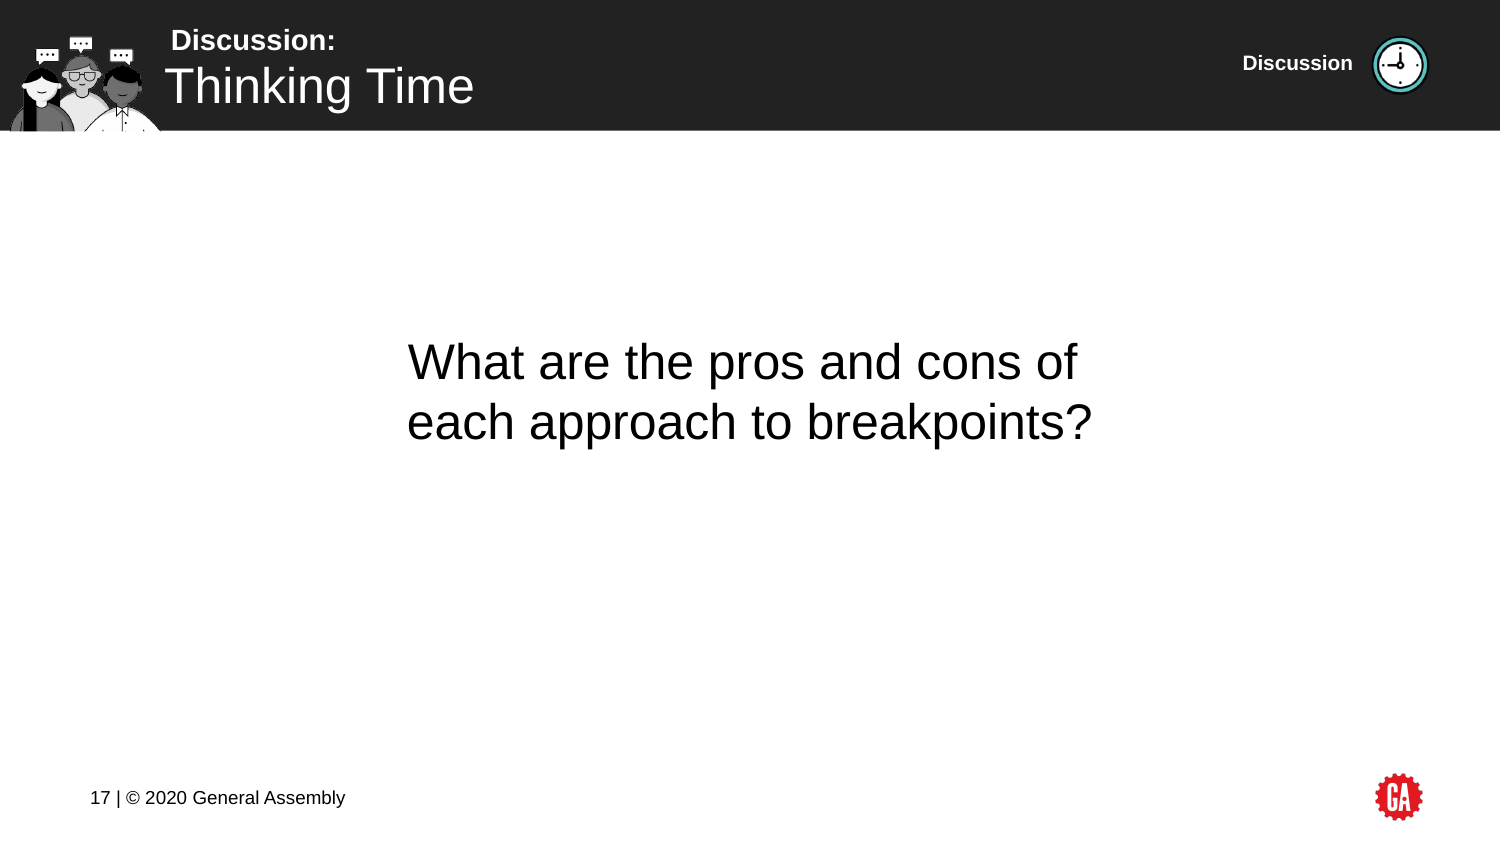

Discussion
# Thinking Time
What are the pros and cons of
each approach to breakpoints?
17 | © 2020 General Assembly